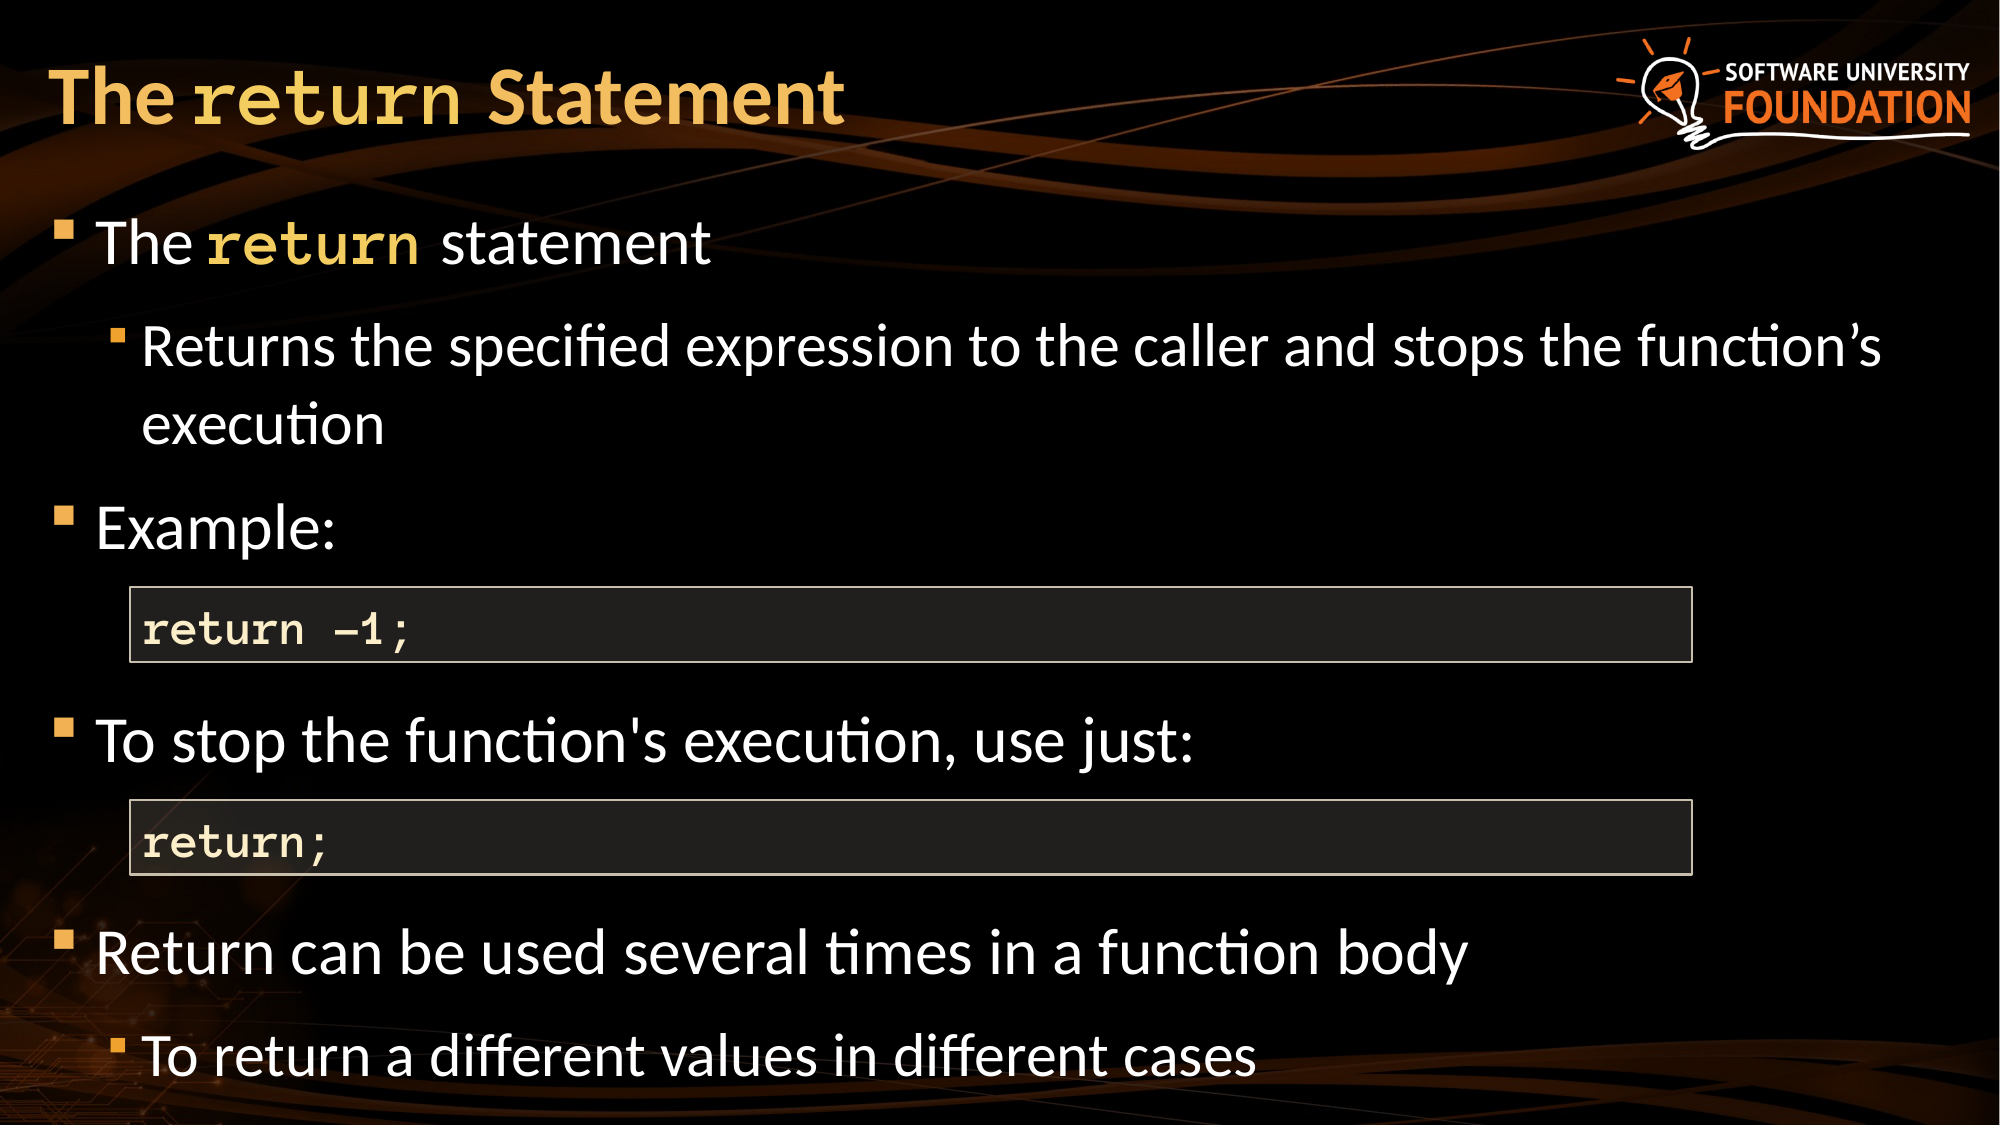

# The return Statement
The return statement
Returns the specified expression to the caller and stops the function’s execution
Example:

To stop the function's execution, use just:

Return can be used several times in a function body
To return a different values in different cases
return -1;
return;